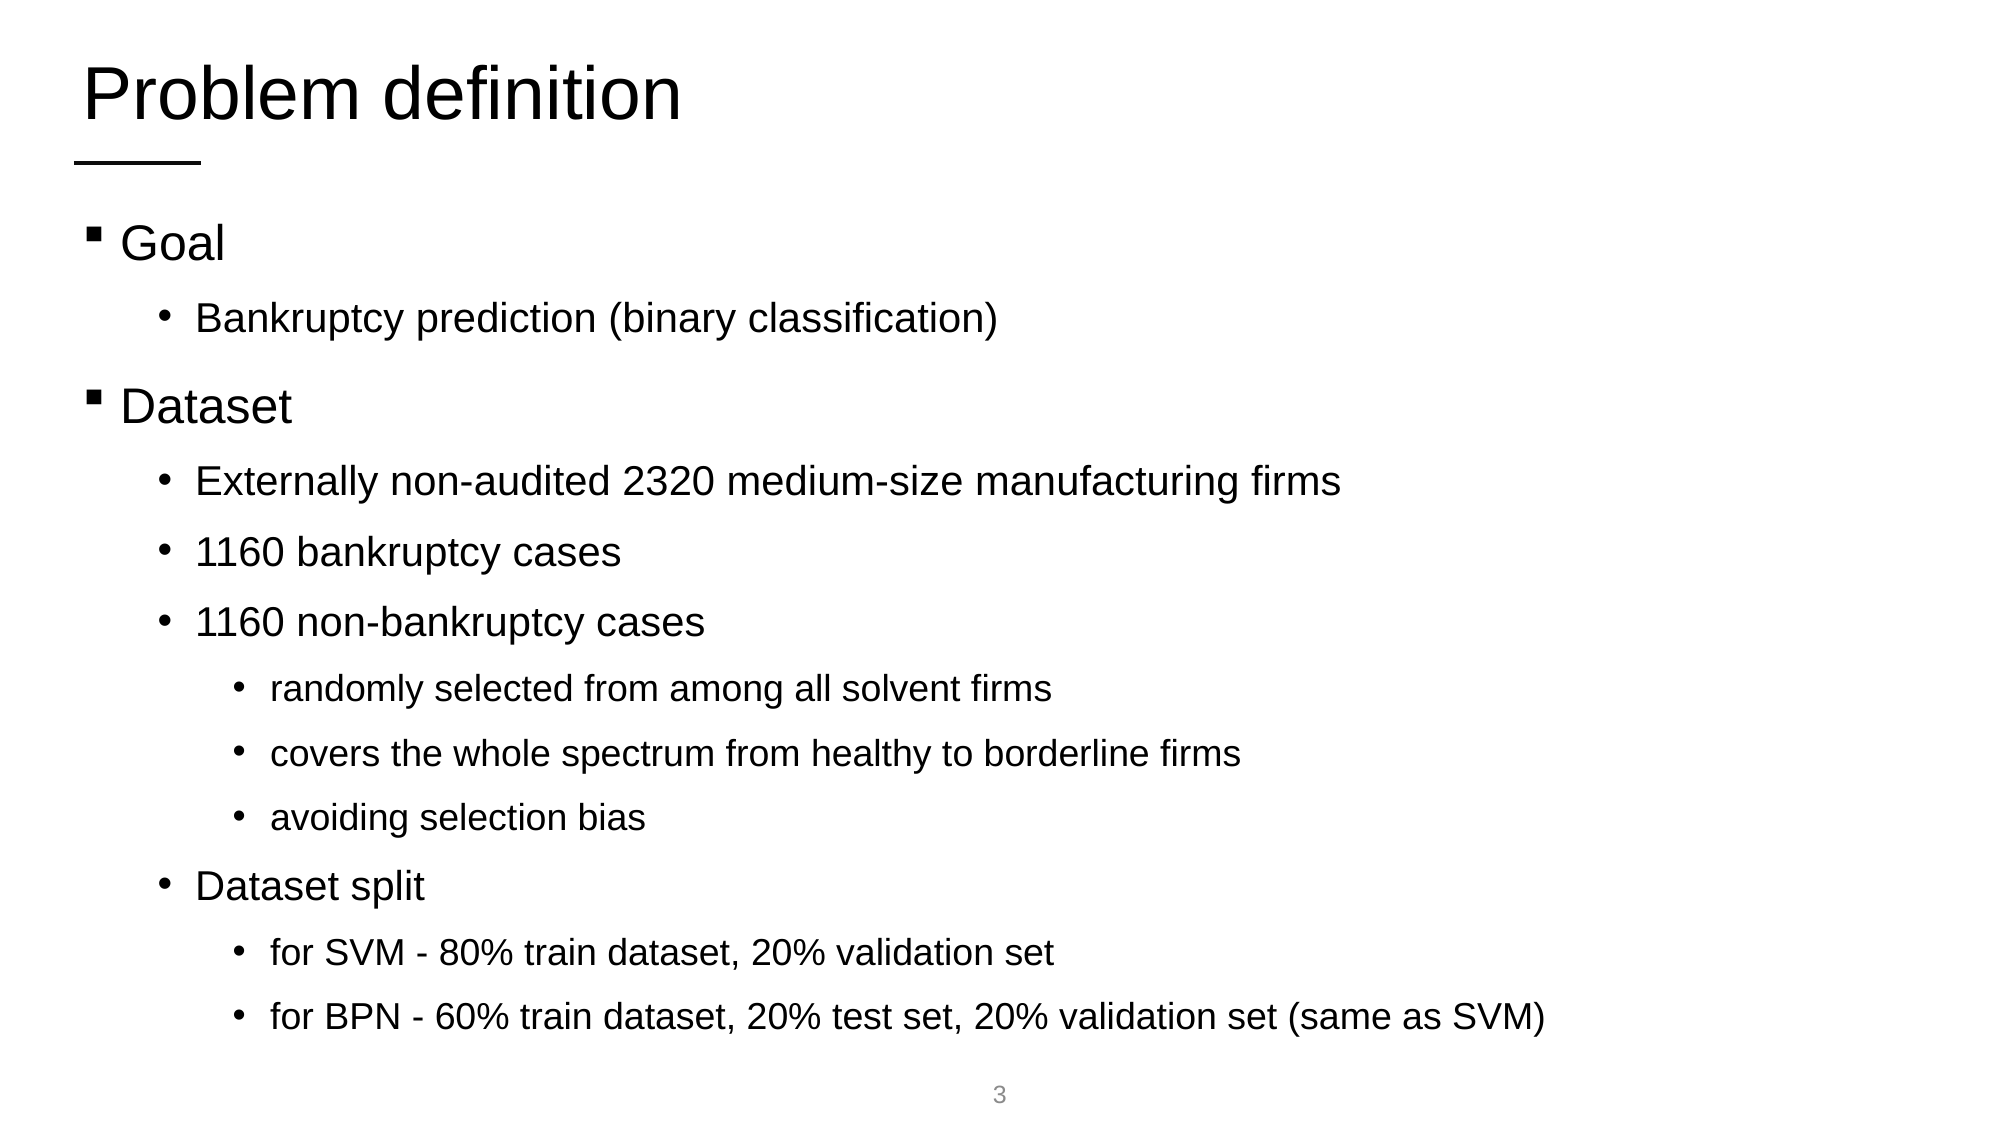

# Problem definition
Goal
Bankruptcy prediction (binary classification)
Dataset
Externally non-audited 2320 medium-size manufacturing firms
1160 bankruptcy cases
1160 non-bankruptcy cases
randomly selected from among all solvent firms
covers the whole spectrum from healthy to borderline firms
avoiding selection bias
Dataset split
for SVM - 80% train dataset, 20% validation set
for BPN - 60% train dataset, 20% test set, 20% validation set (same as SVM)

3